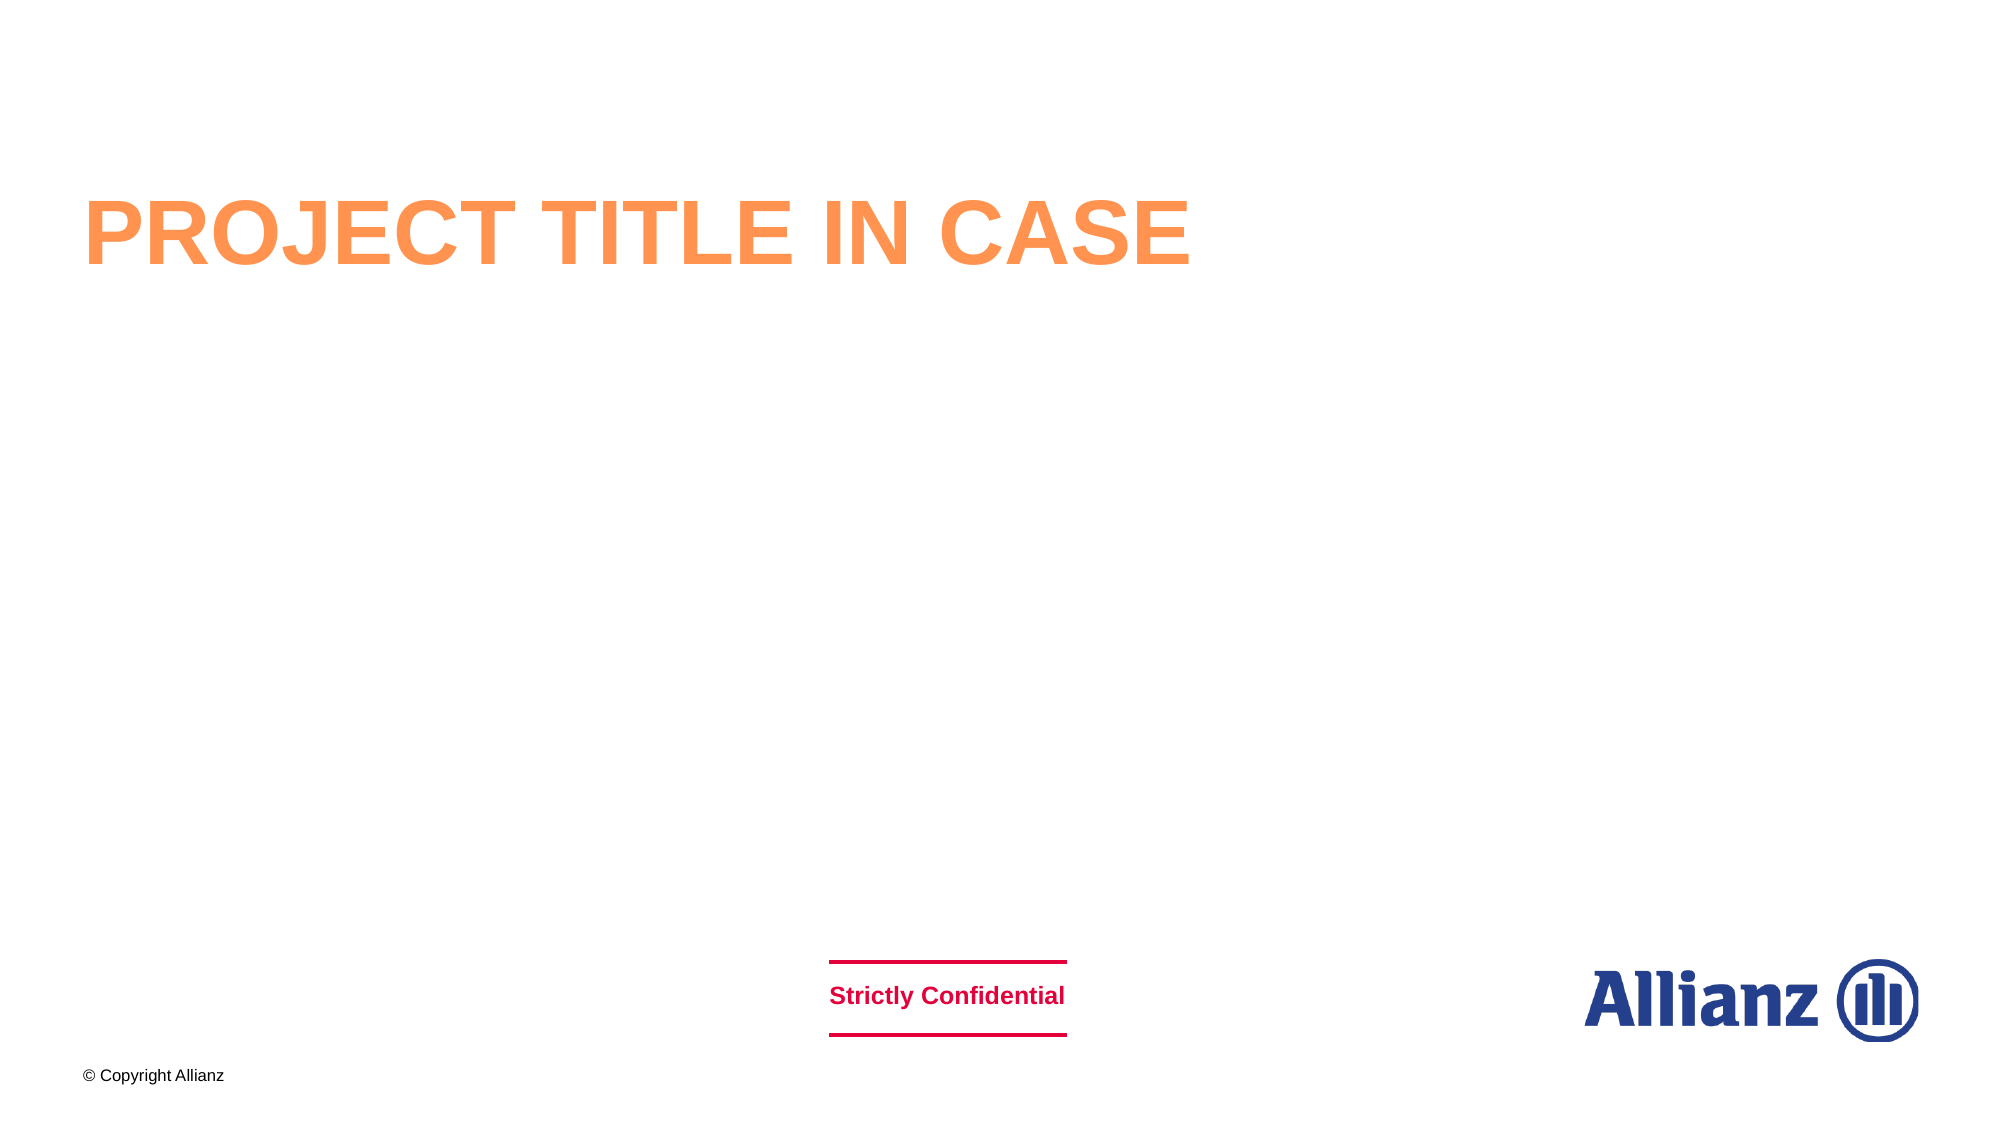

# Project Title IN CASE YOU DON’T HAVE AN IMAGE
Subtitle of the presentation
(optional)

Department / Author /
Place / Date
Strictly Confidential